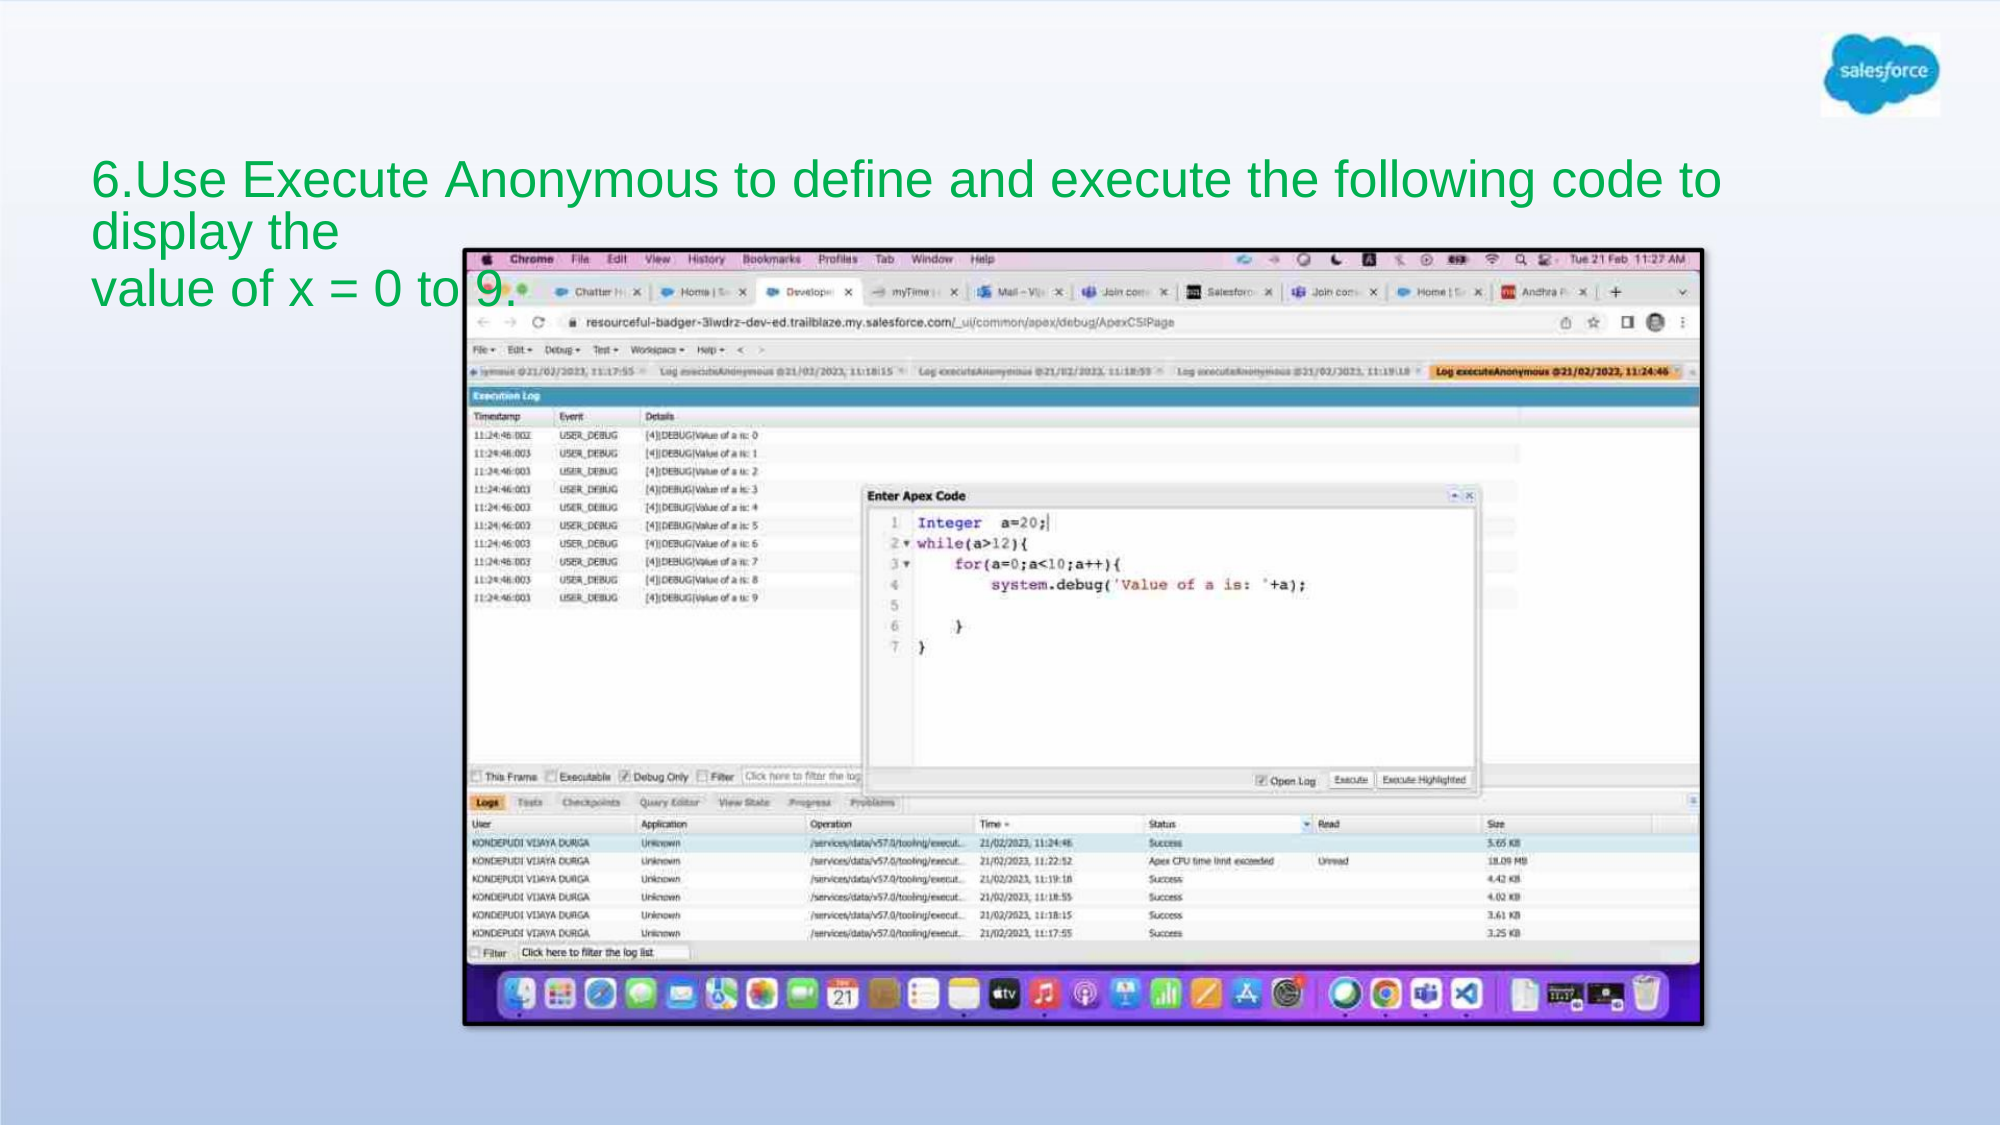

6.Use Execute Anonymous to define and execute the following code to display the
value of x = 0 to 9.